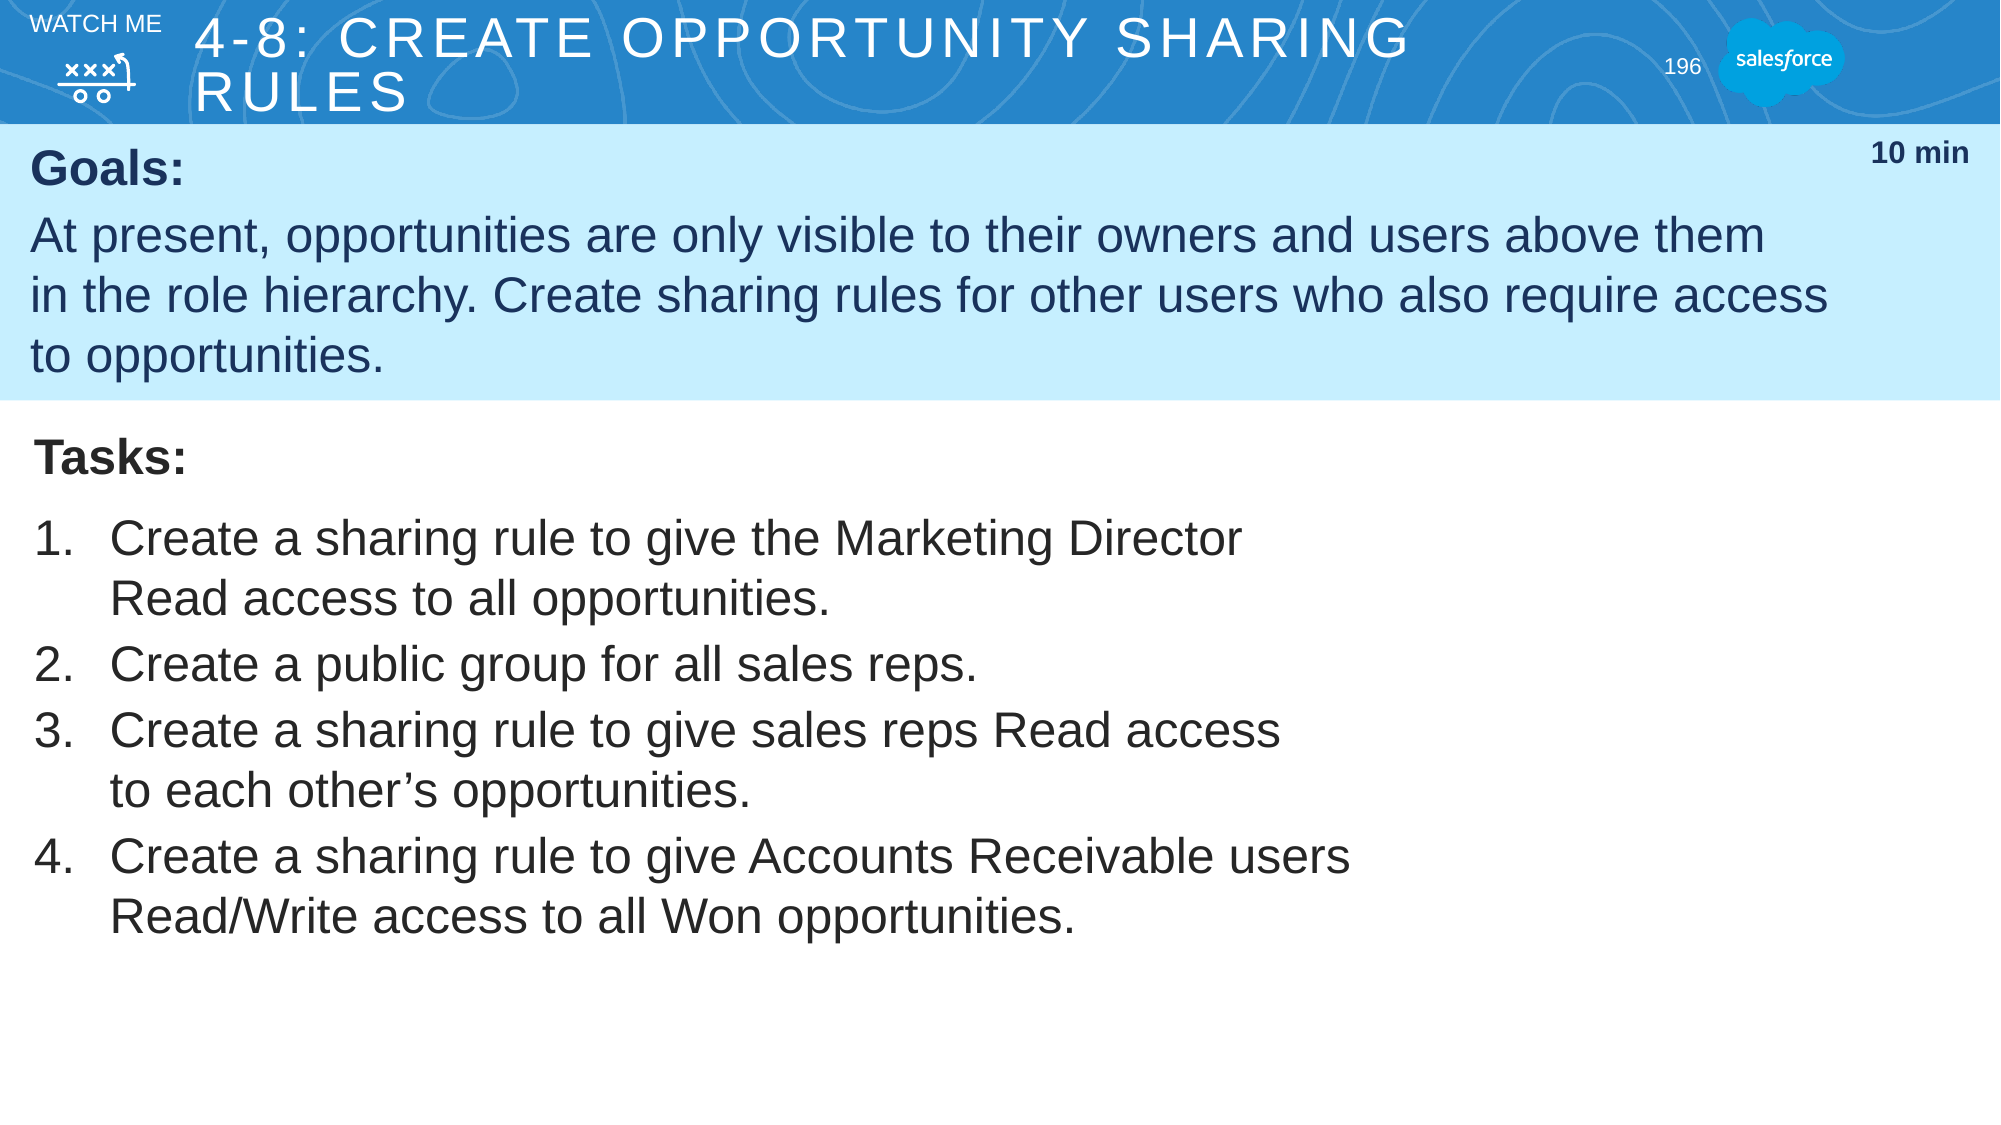

Watch me
# 4-8: Create Opportunity Sharing Rules
196
Goals:
At present, opportunities are only visible to their owners and users above them
in the role hierarchy. Create sharing rules for other users who also require access
to opportunities.
10 min
Tasks:
Create a sharing rule to give the Marketing Director
Read access to all opportunities.
Create a public group for all sales reps.
Create a sharing rule to give sales reps Read access
to each other’s opportunities.
Create a sharing rule to give Accounts Receivable users Read/Write access to all Won opportunities.